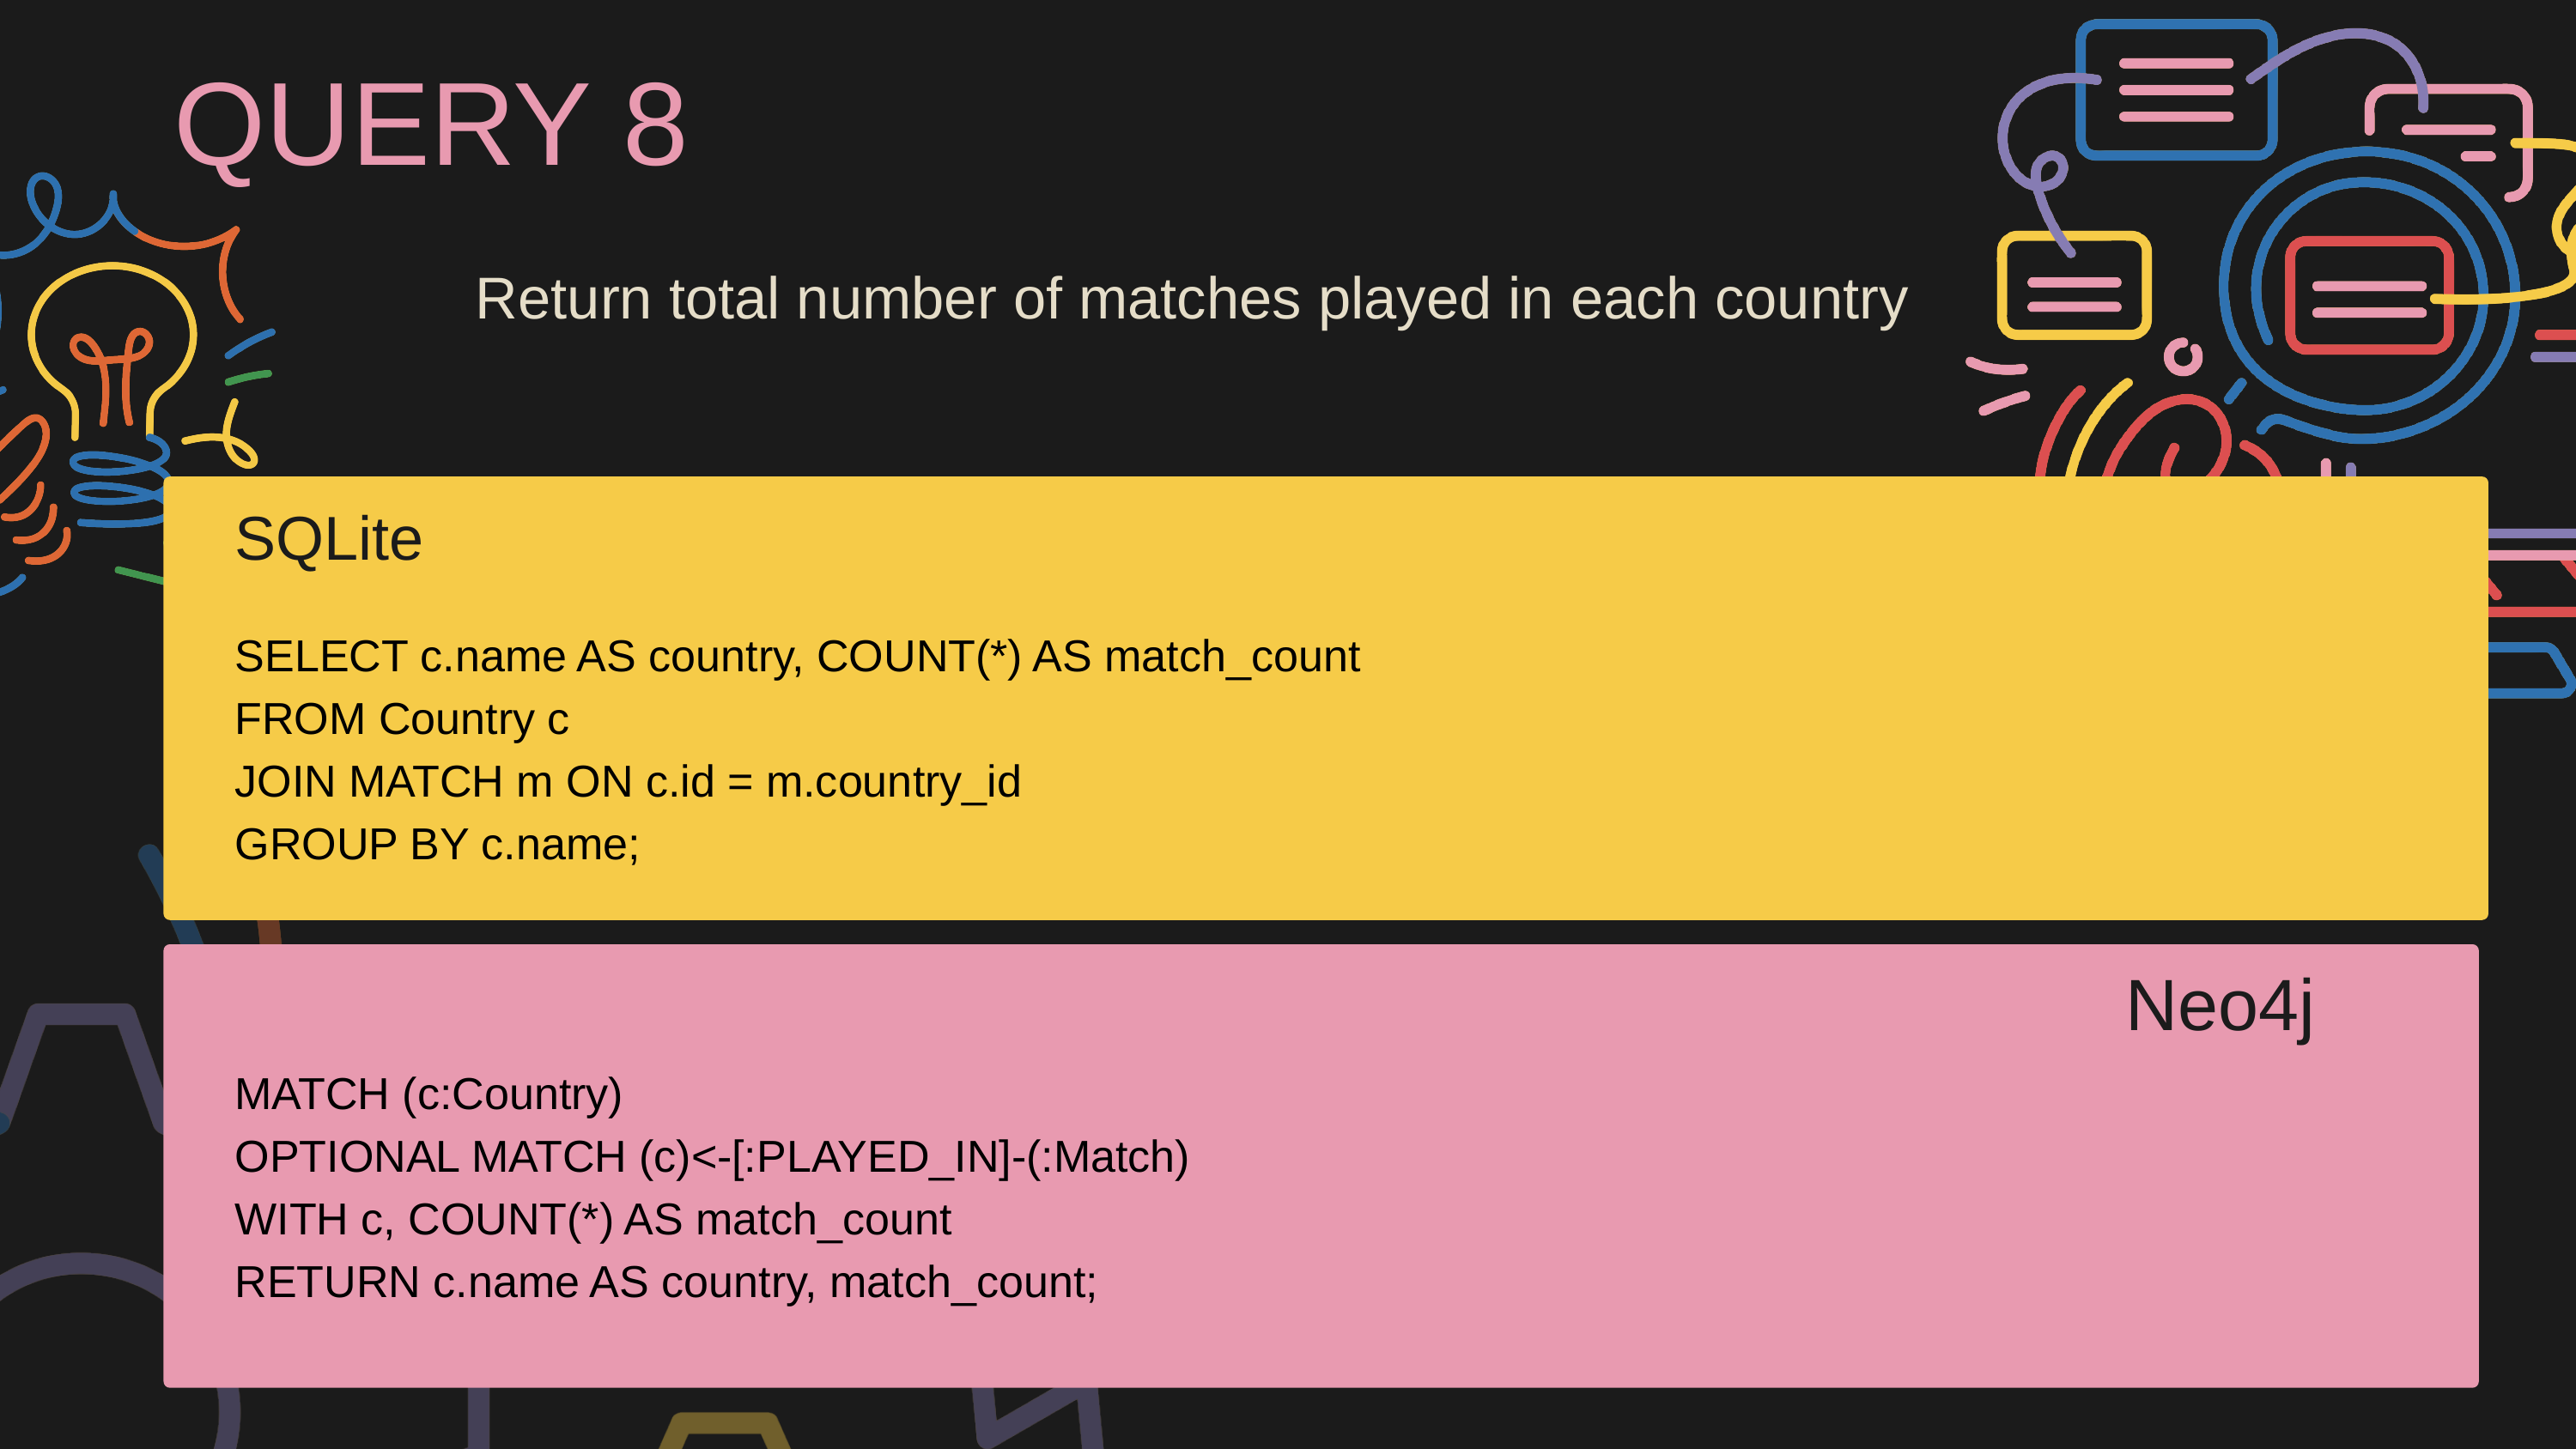

QUERY 8

Return total number of matches played in each country

SQLite
SELECT c.name AS country, COUNT(*) AS match_count
FROM Country c
JOIN MATCH m ON c.id = m.country_id
GROUP BY c.name;

Neo4j
MATCH (c:Country)
OPTIONAL MATCH (c)<-[:PLAYED_IN]-(:Match)
WITH c, COUNT(*) AS match_count
RETURN c.name AS country, match_count;